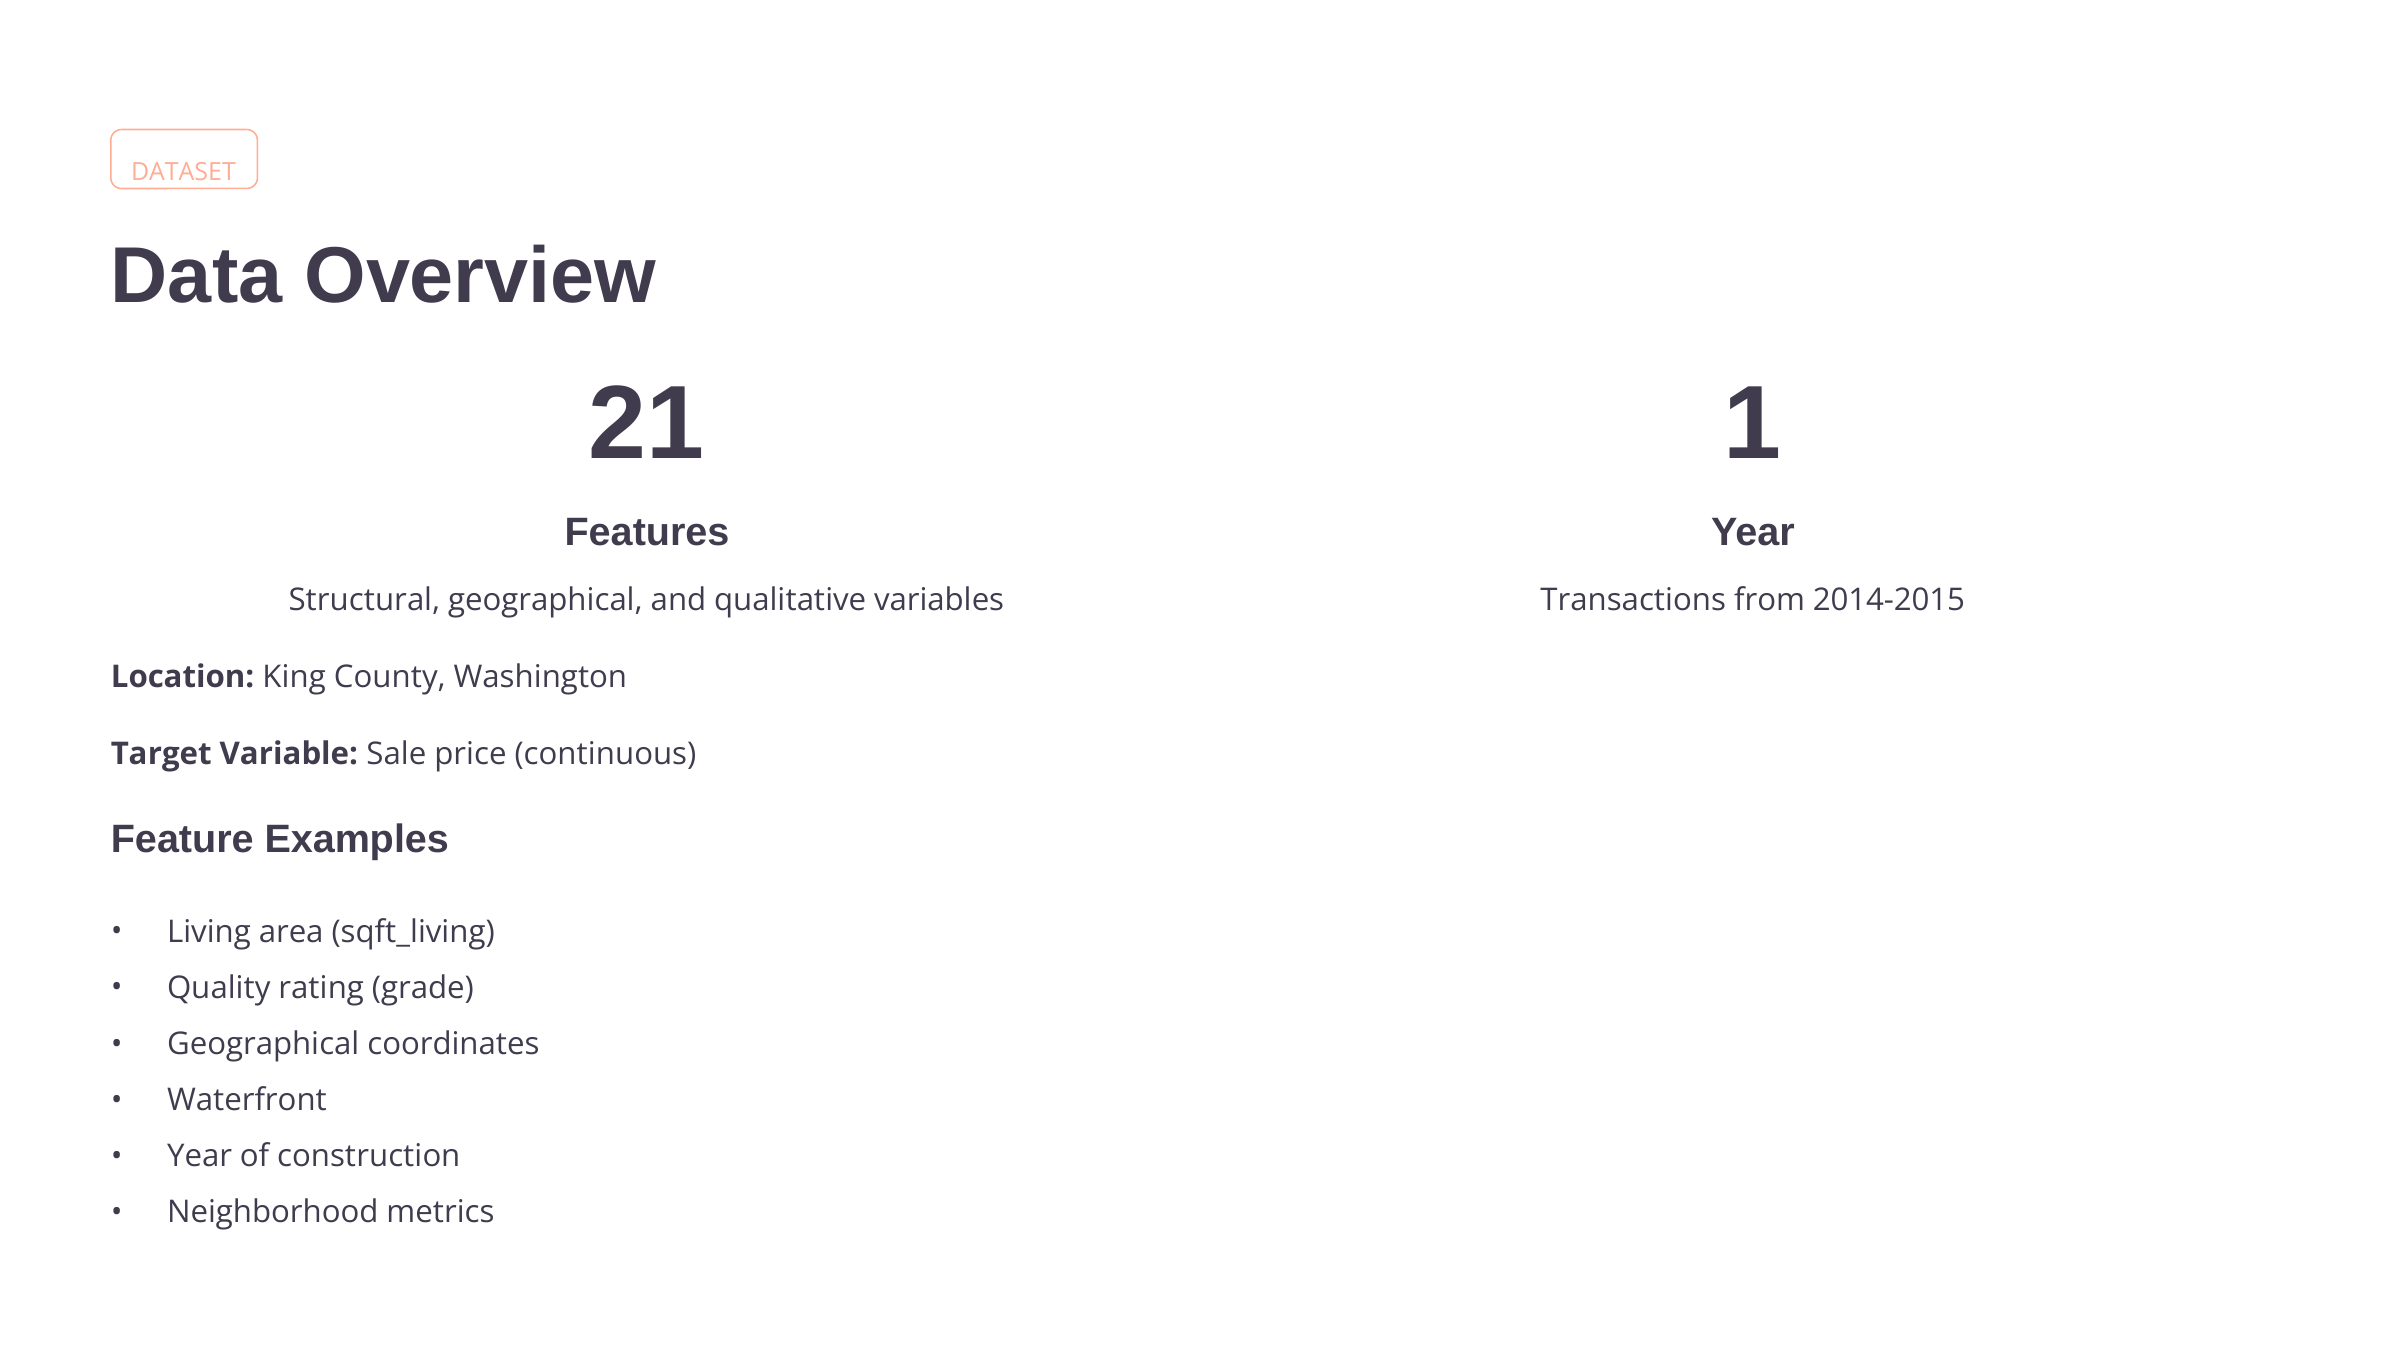

DATASET
Data Overview
21
1
Features
Year
Structural, geographical, and qualitative variables
Transactions from 2014-2015
Location: King County, Washington
Target Variable: Sale price (continuous)
Feature Examples
Living area (sqft_living)
Quality rating (grade)
Geographical coordinates
Waterfront
Year of construction
Neighborhood metrics